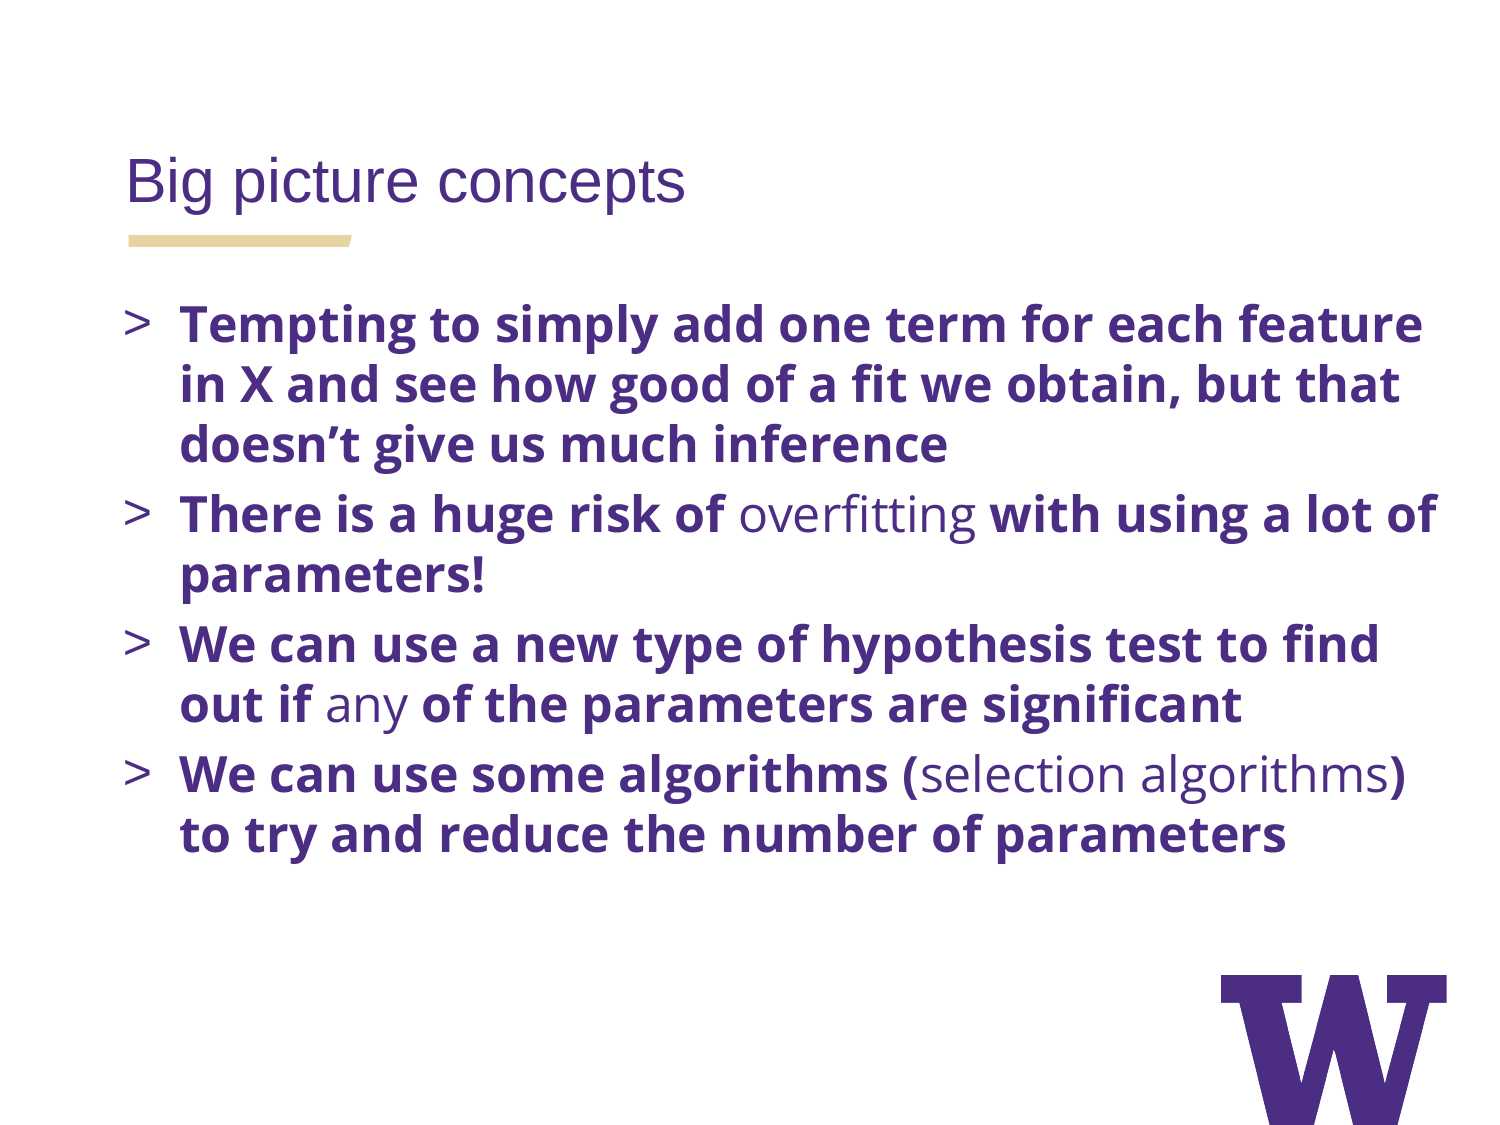

Big picture concepts
Tempting to simply add one term for each feature in X and see how good of a fit we obtain, but that doesn’t give us much inference
There is a huge risk of overfitting with using a lot of parameters!
We can use a new type of hypothesis test to find out if any of the parameters are significant
We can use some algorithms (selection algorithms) to try and reduce the number of parameters